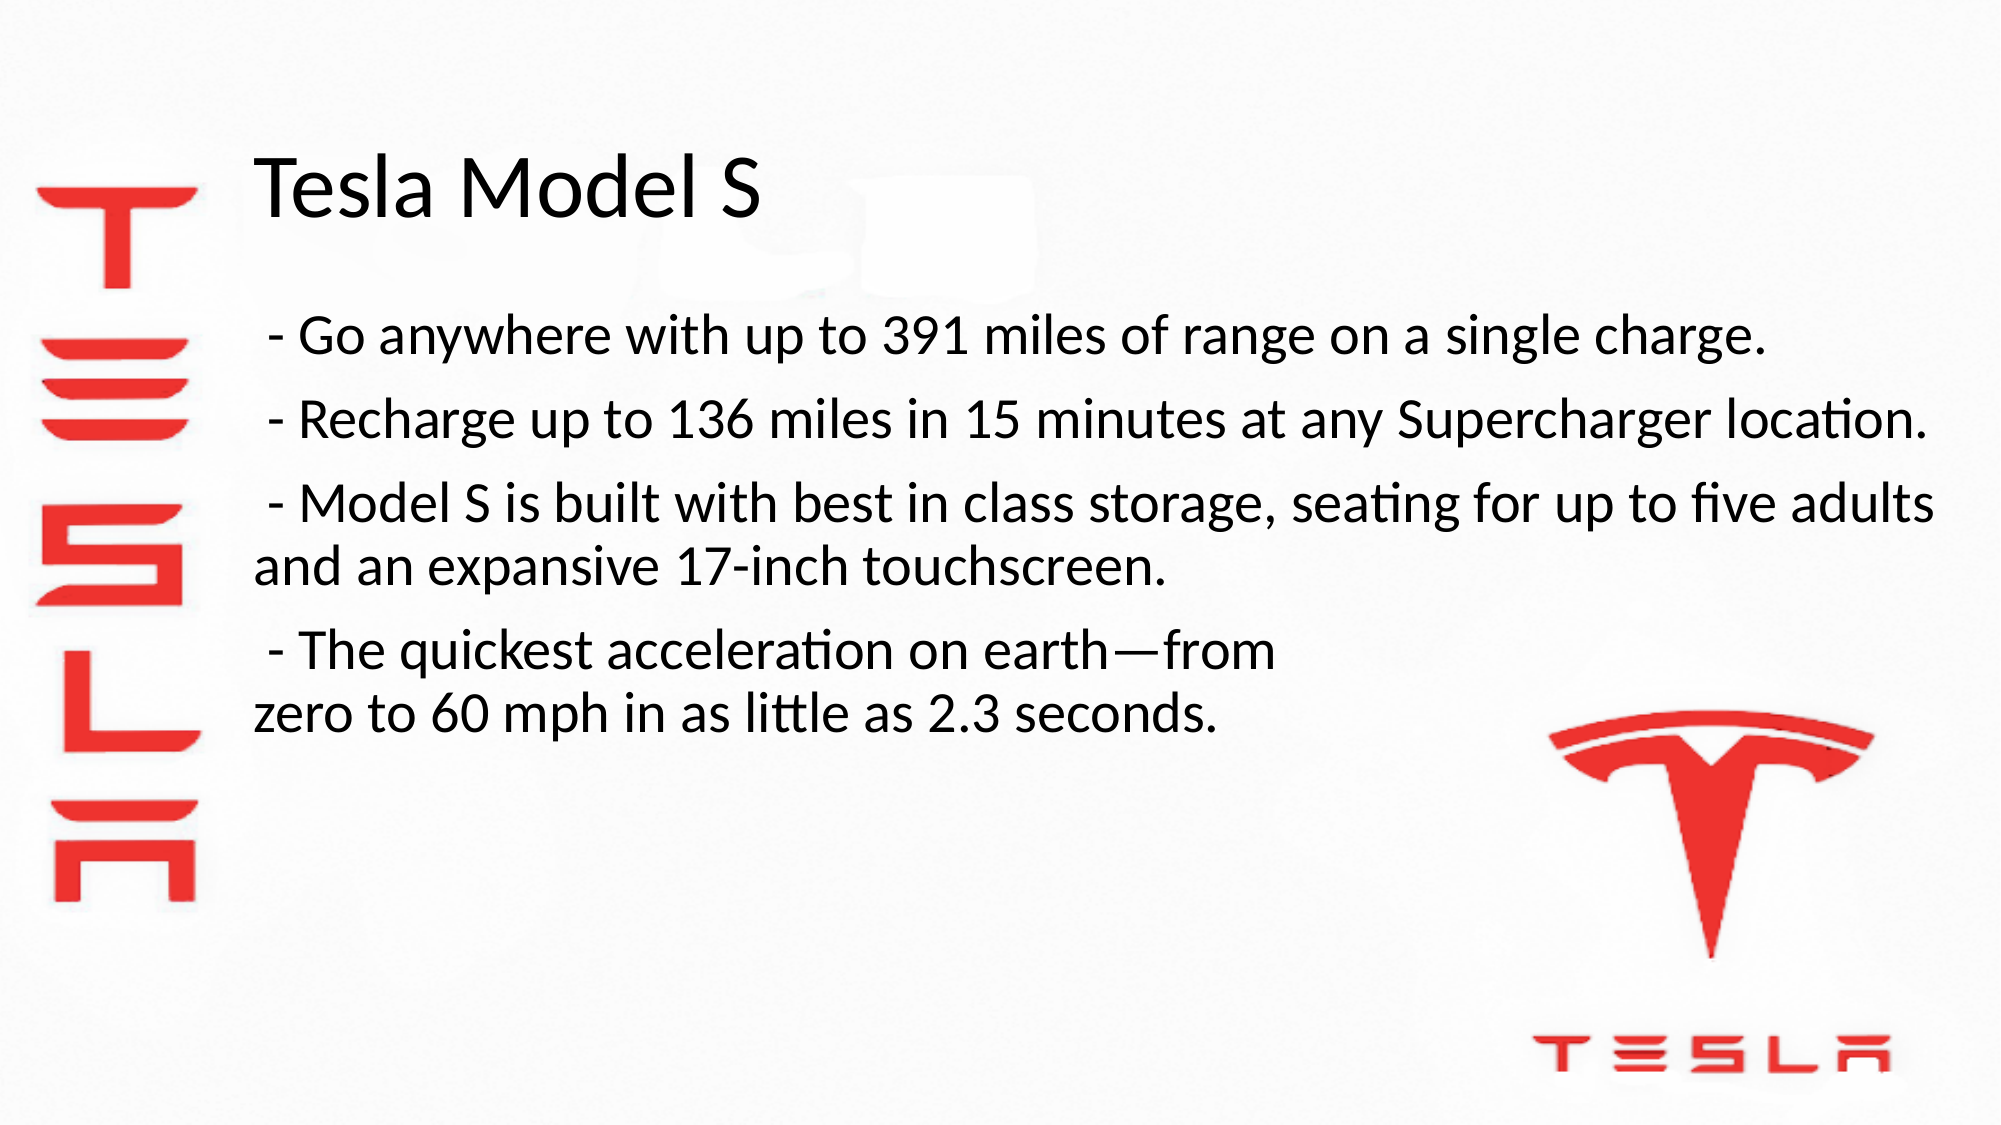

# Tesla Model S
 - Go anywhere with up to 391 miles of range on a single charge.
 - Recharge up to 136 miles in 15 minutes at any Supercharger location.
 - Model S is built with best in class storage, seating for up to five adults and an expansive 17-inch touchscreen.
 - The quickest acceleration on earth—from
zero to 60 mph in as little as 2.3 seconds.